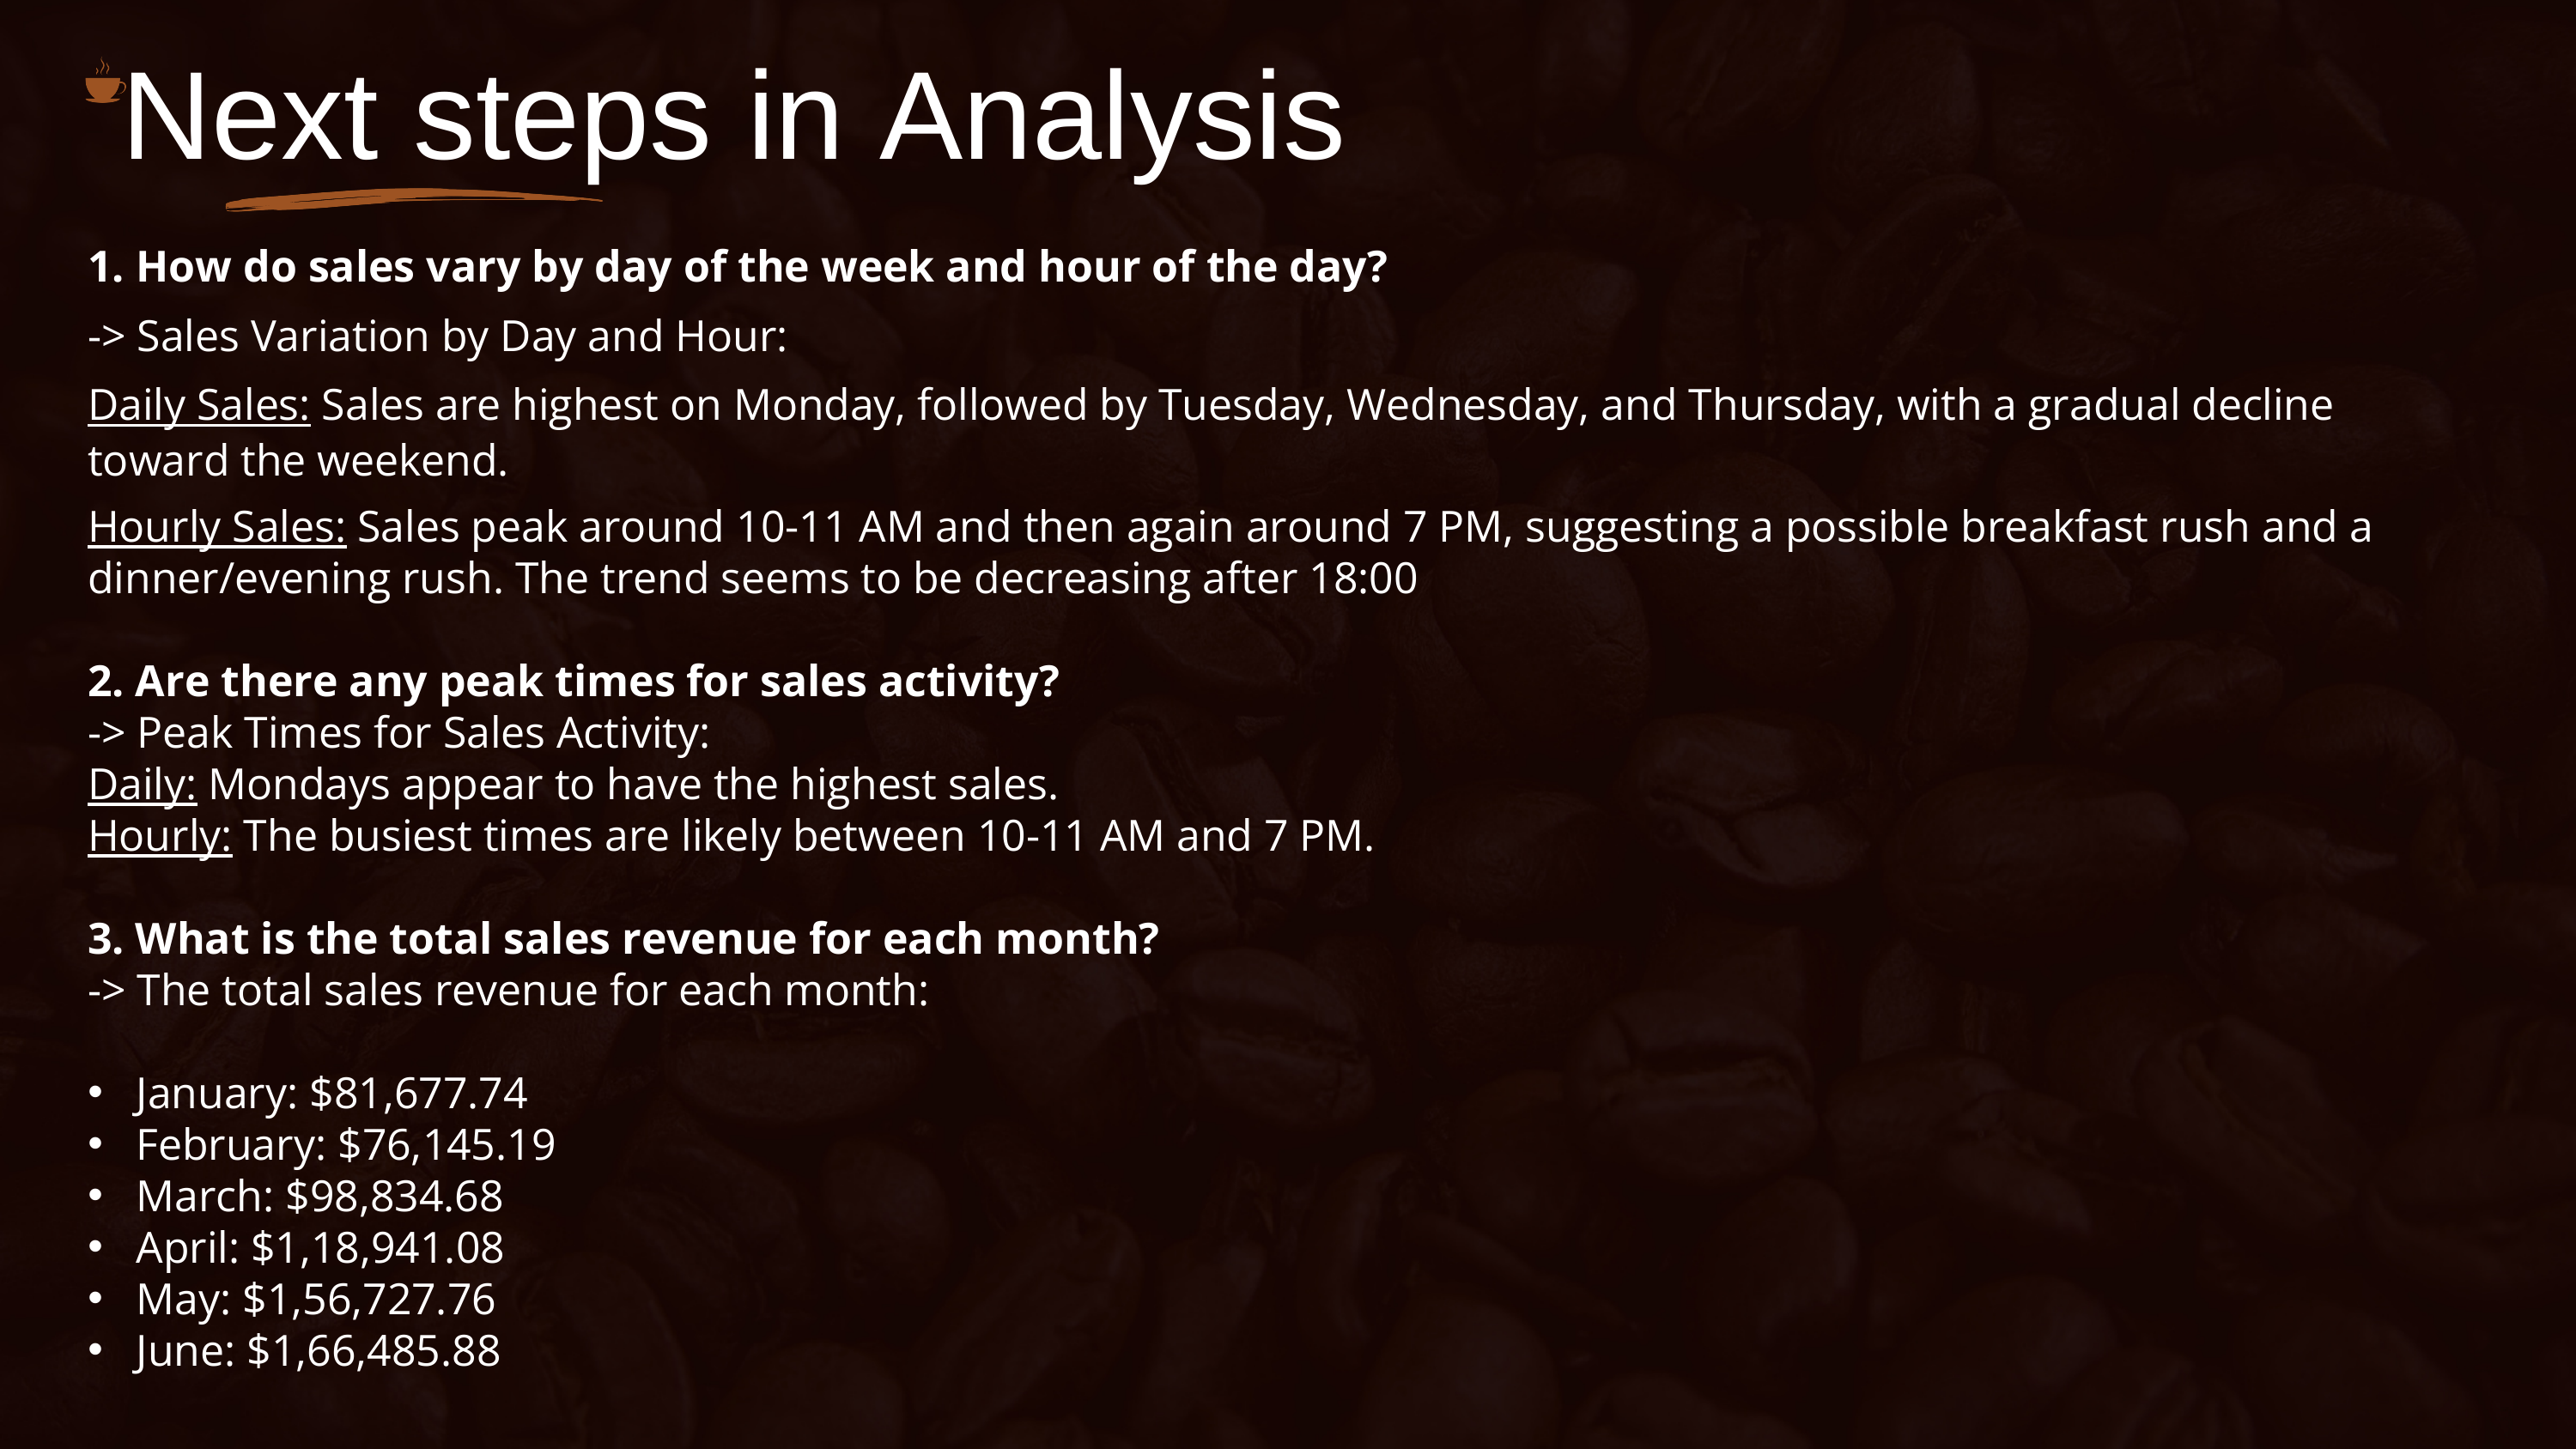

Next steps in Analysis

How do sales vary by day of the week and hour of the day?
-> Sales Variation by Day and Hour:
Daily Sales: Sales are highest on Monday, followed by Tuesday, Wednesday, and Thursday, with a gradual decline toward the weekend.
Hourly Sales: Sales peak around 10-11 AM and then again around 7 PM, suggesting a possible breakfast rush and a dinner/evening rush. The trend seems to be decreasing after 18:00

2. Are there any peak times for sales activity?
-> Peak Times for Sales Activity:
Daily: Mondays appear to have the highest sales.
Hourly: The busiest times are likely between 10-11 AM and 7 PM.

3. What is the total sales revenue for each month?
-> The total sales revenue for each month:

January: $81,677.74
February: $76,145.19
March: $98,834.68
April: $1,18,941.08
May: $1,56,727.76
June: $1,66,485.88